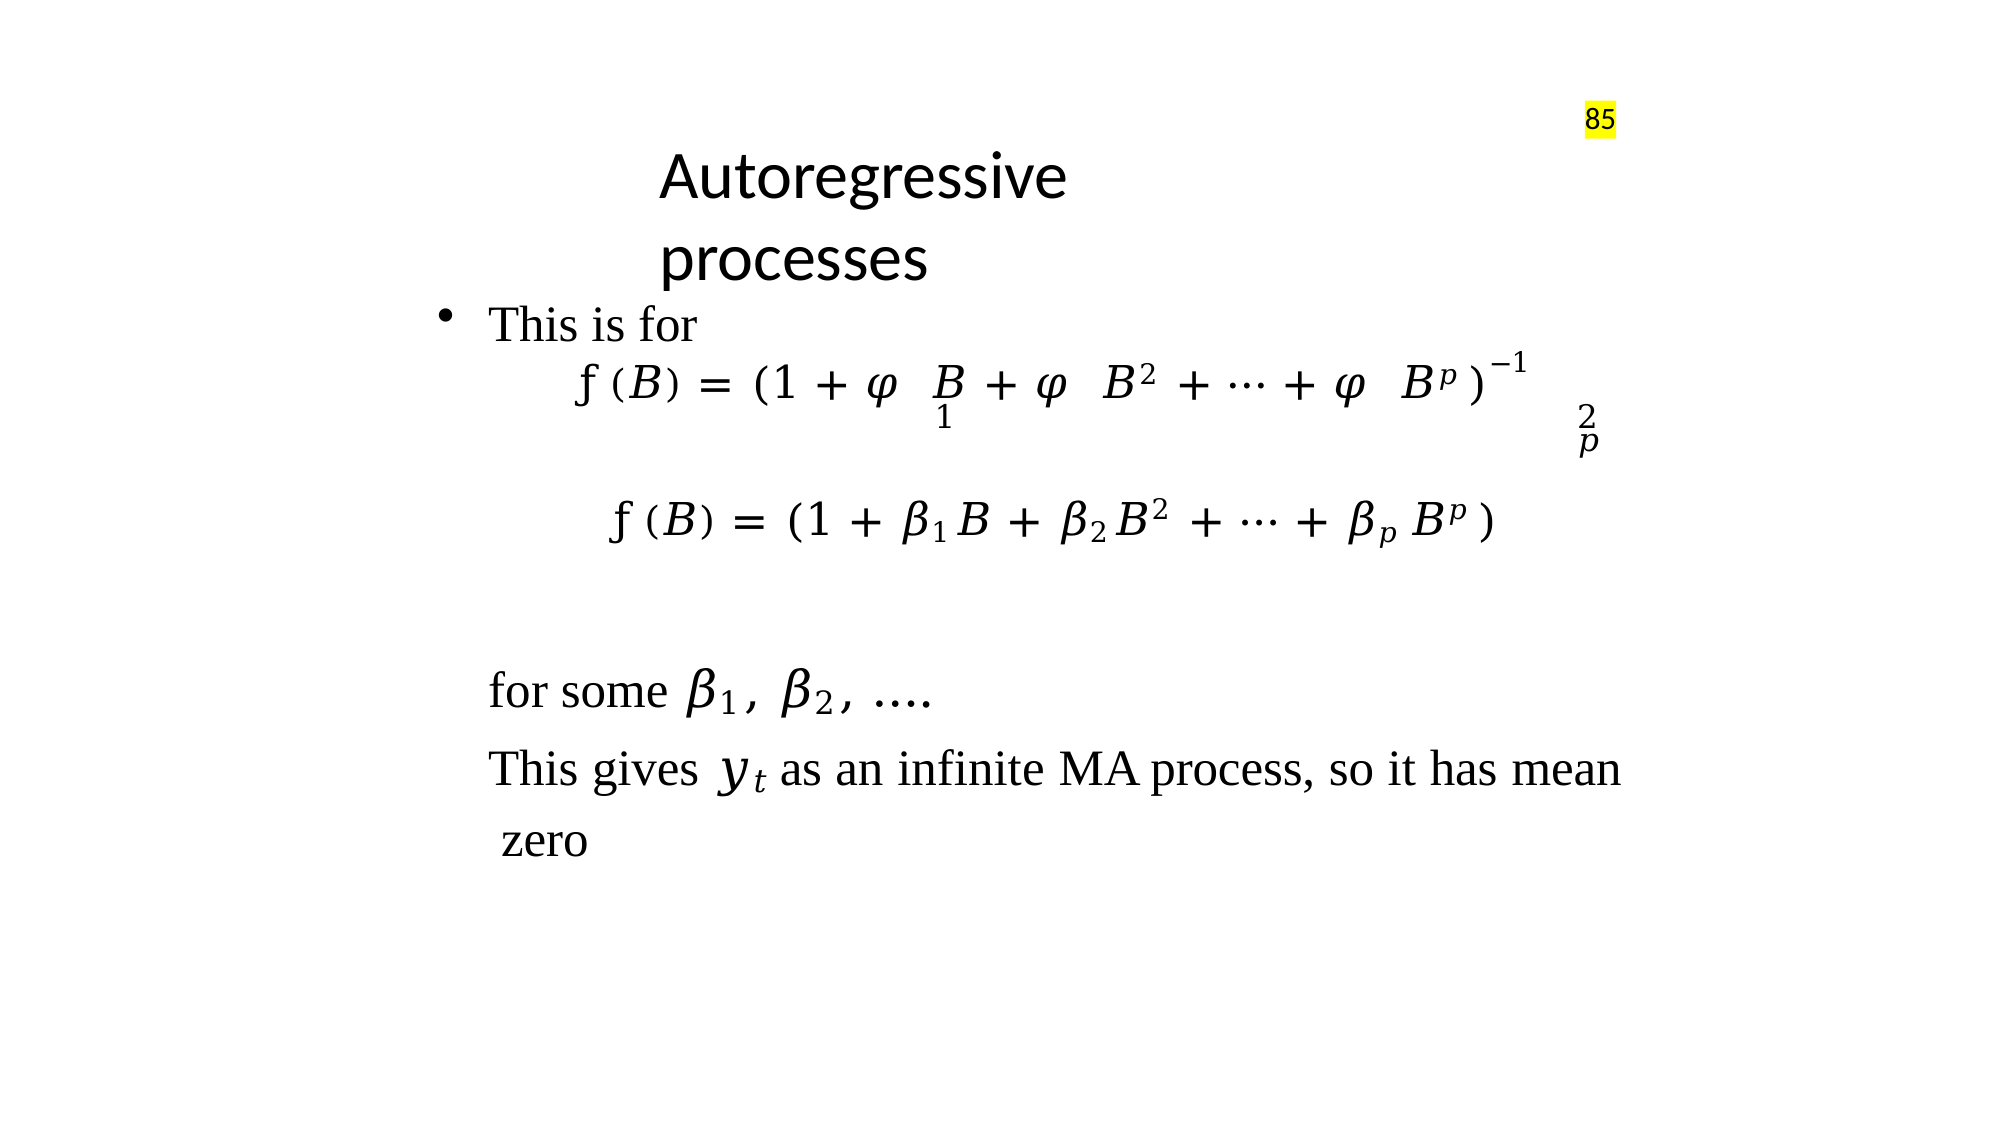

85

# Autoregressive processes
This is for
ƒ(𝐵) = (1 + 𝜑  𝐵 + 𝜑  𝐵2  + ⋯ + 𝜑  𝐵𝑝)−1
1	2	𝑝
ƒ(𝐵) = (1 + 𝛽1𝐵 + 𝛽2𝐵2  + ⋯ + 𝛽𝑝𝐵𝑝)

for some 𝛽1, 𝛽2, ….
This gives 𝑦𝑡 as an infinite MA process, so it has mean  zero